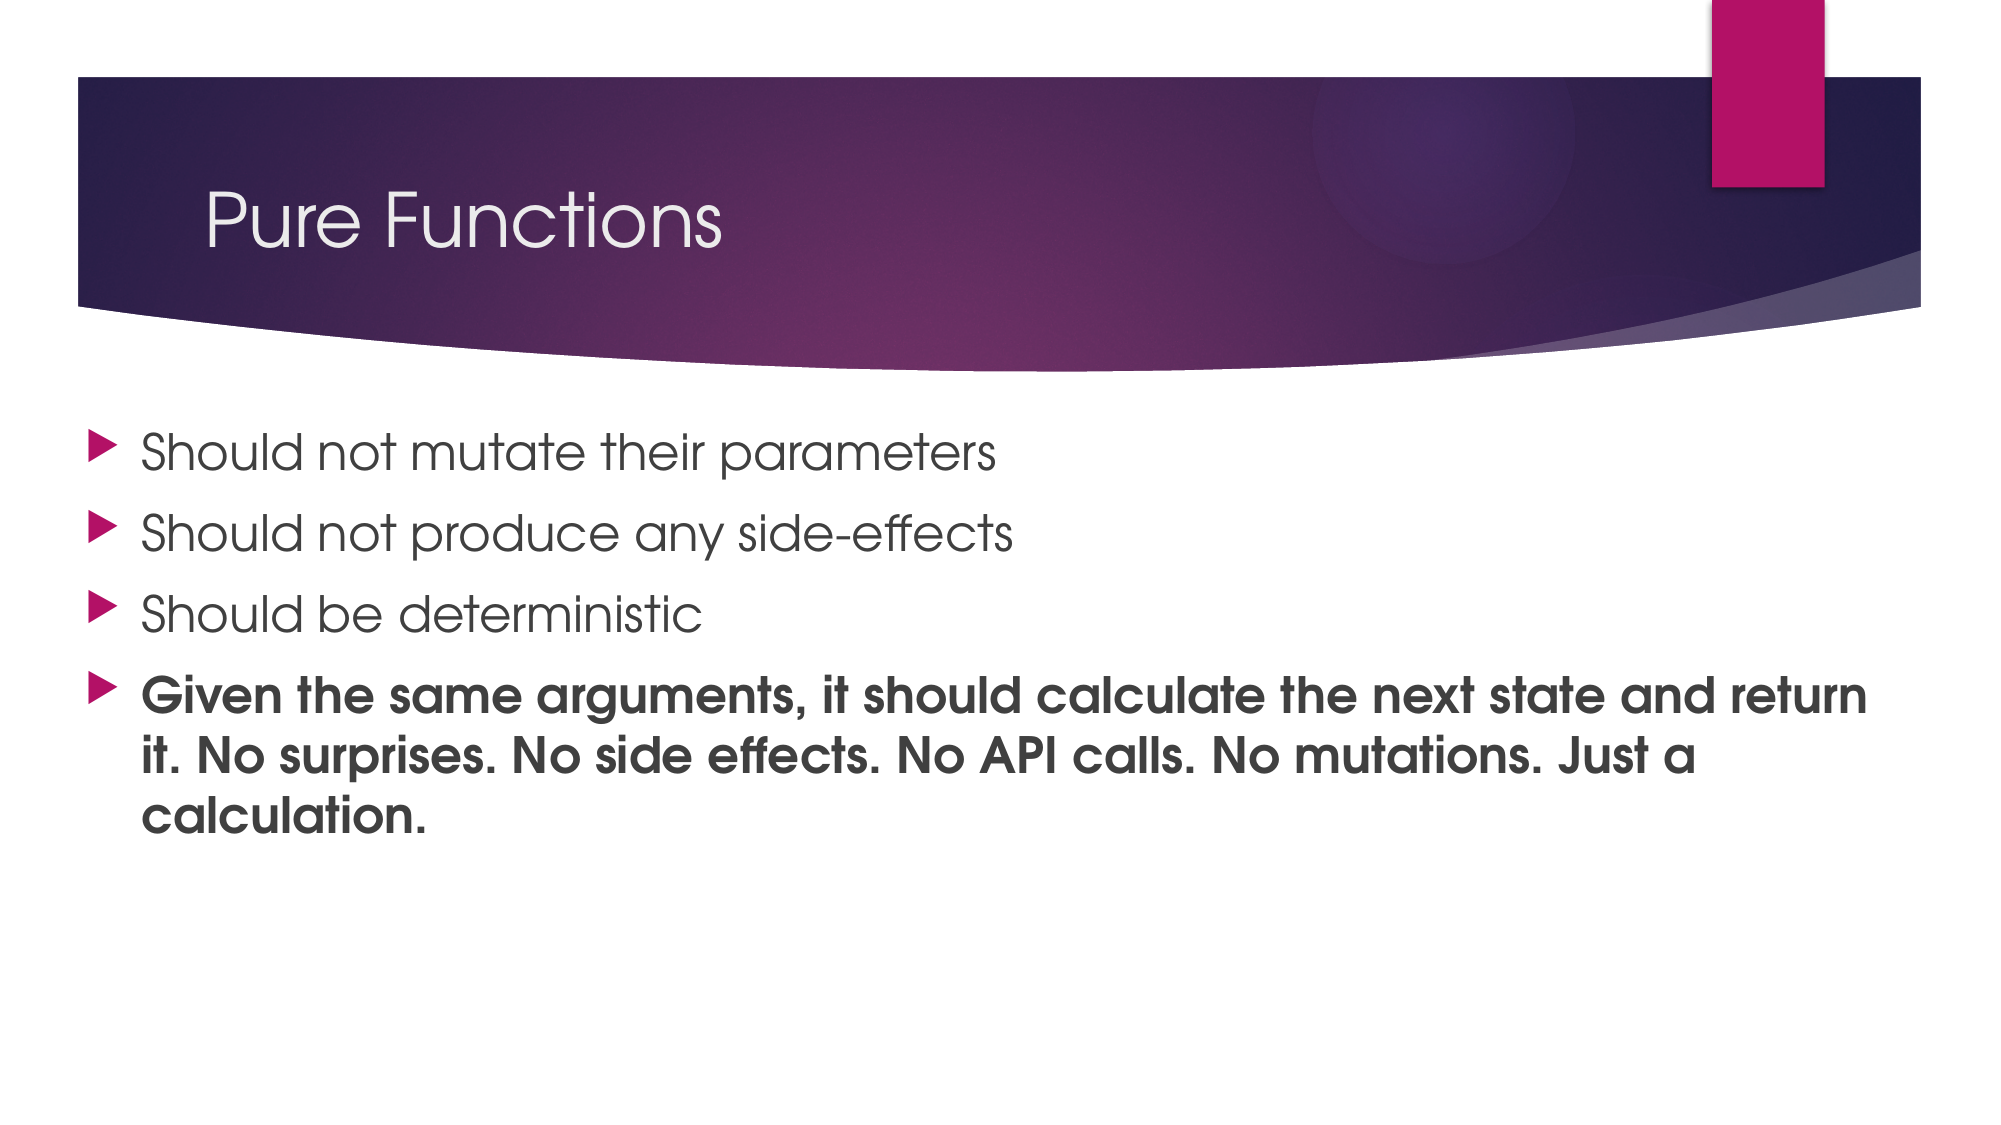

# Pure Functions
Should not mutate their parameters
Should not produce any side-effects
Should be deterministic
Given the same arguments, it should calculate the next state and return it. No surprises. No side effects. No API calls. No mutations. Just a calculation.